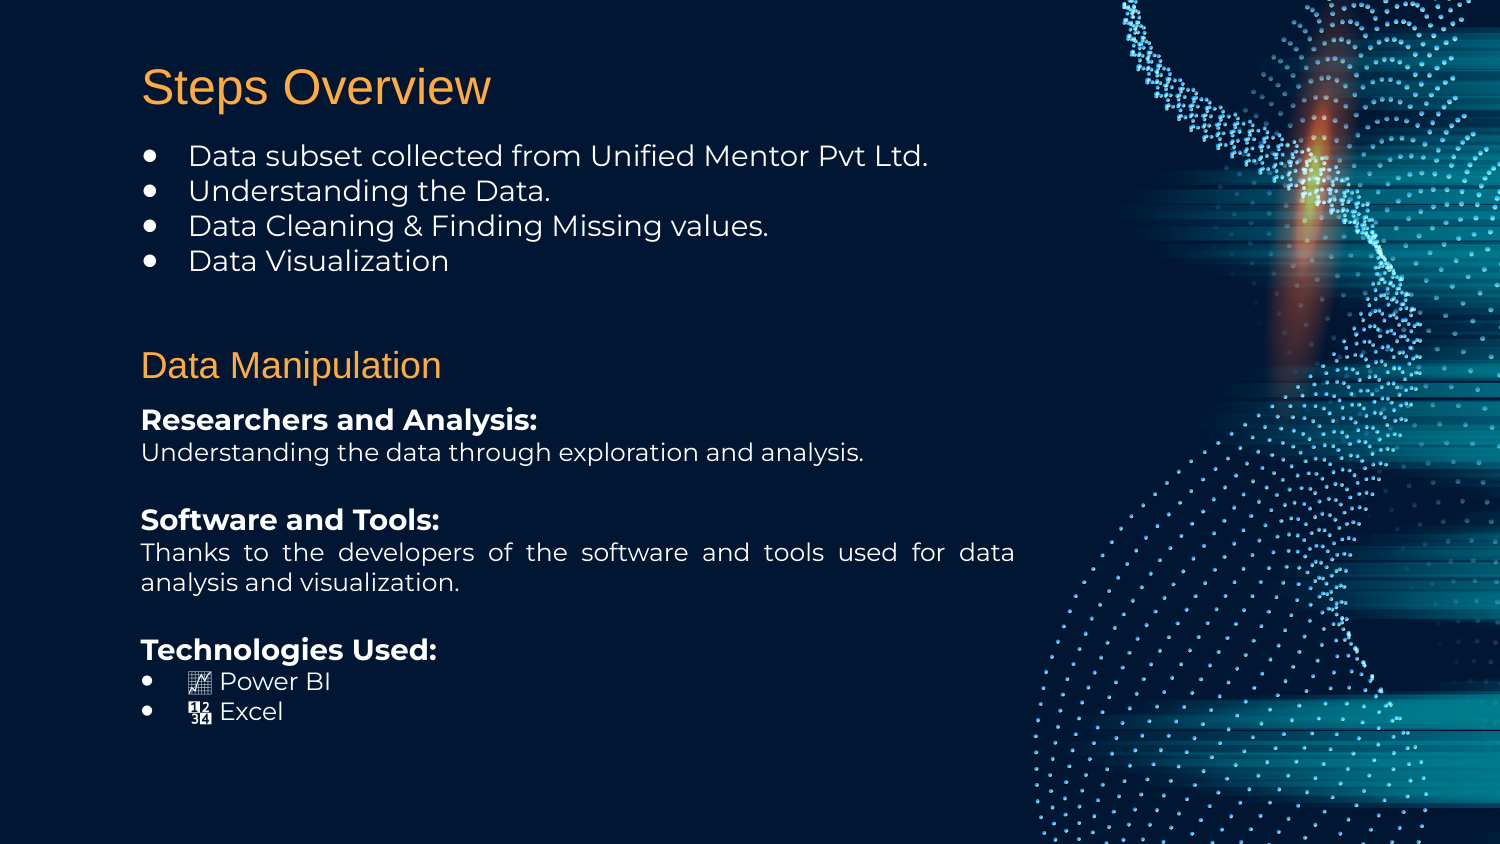

# Steps Overview
Data subset collected from Unified Mentor Pvt Ltd.
Understanding the Data.
Data Cleaning & Finding Missing values.
Data Visualization
Data Manipulation
Researchers and Analysis:
Understanding the data through exploration and analysis.

Software and Tools:
Thanks to the developers of the software and tools used for data analysis and visualization.

Technologies Used:
📈 Power BI
🔢 Excel